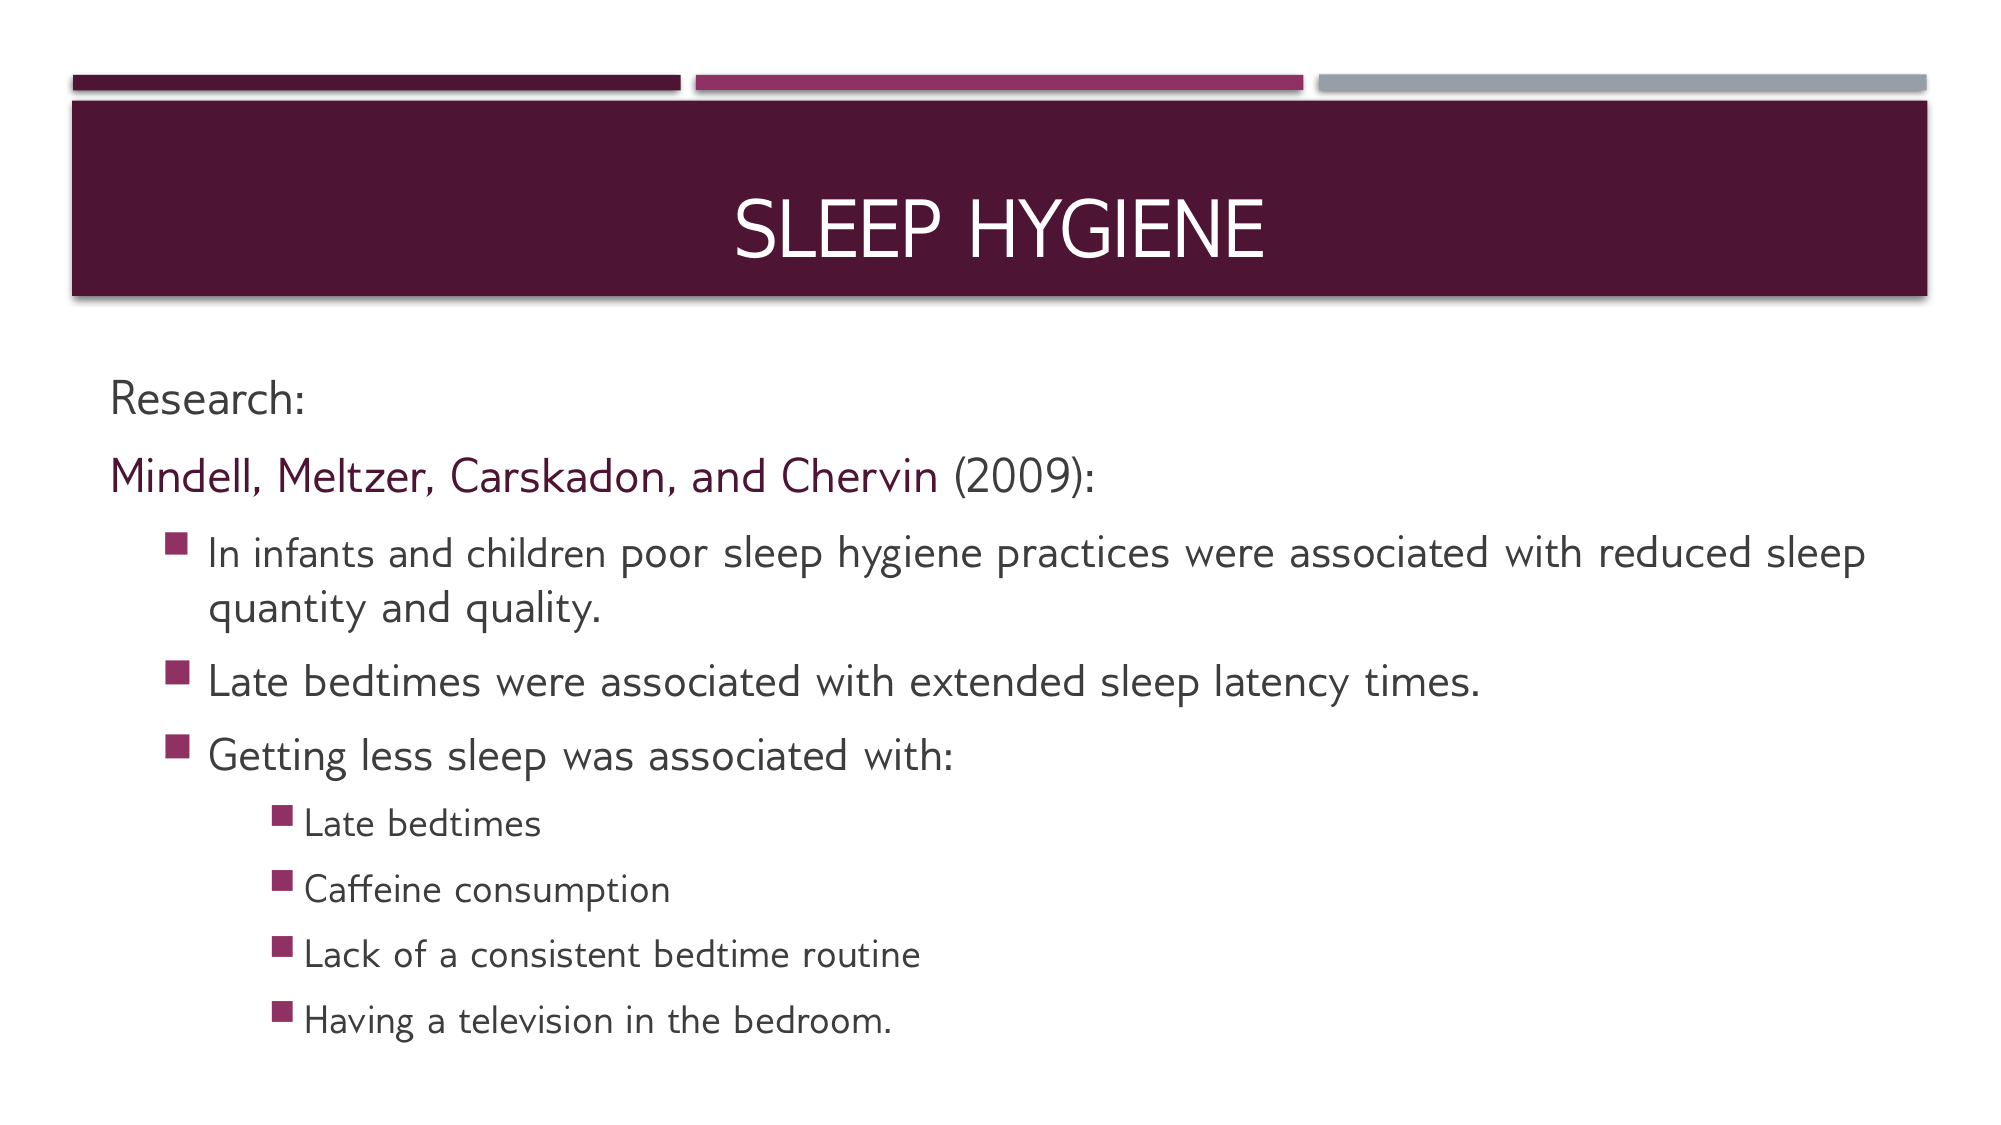

# Sleep Hygiene
Research:
Mindell, Meltzer, Carskadon, and Chervin (2009):
In infants and children poor sleep hygiene practices were associated with reduced sleep quantity and quality.
Late bedtimes were associated with extended sleep latency times.
Getting less sleep was associated with:
Late bedtimes
Caffeine consumption
Lack of a consistent bedtime routine
Having a television in the bedroom.